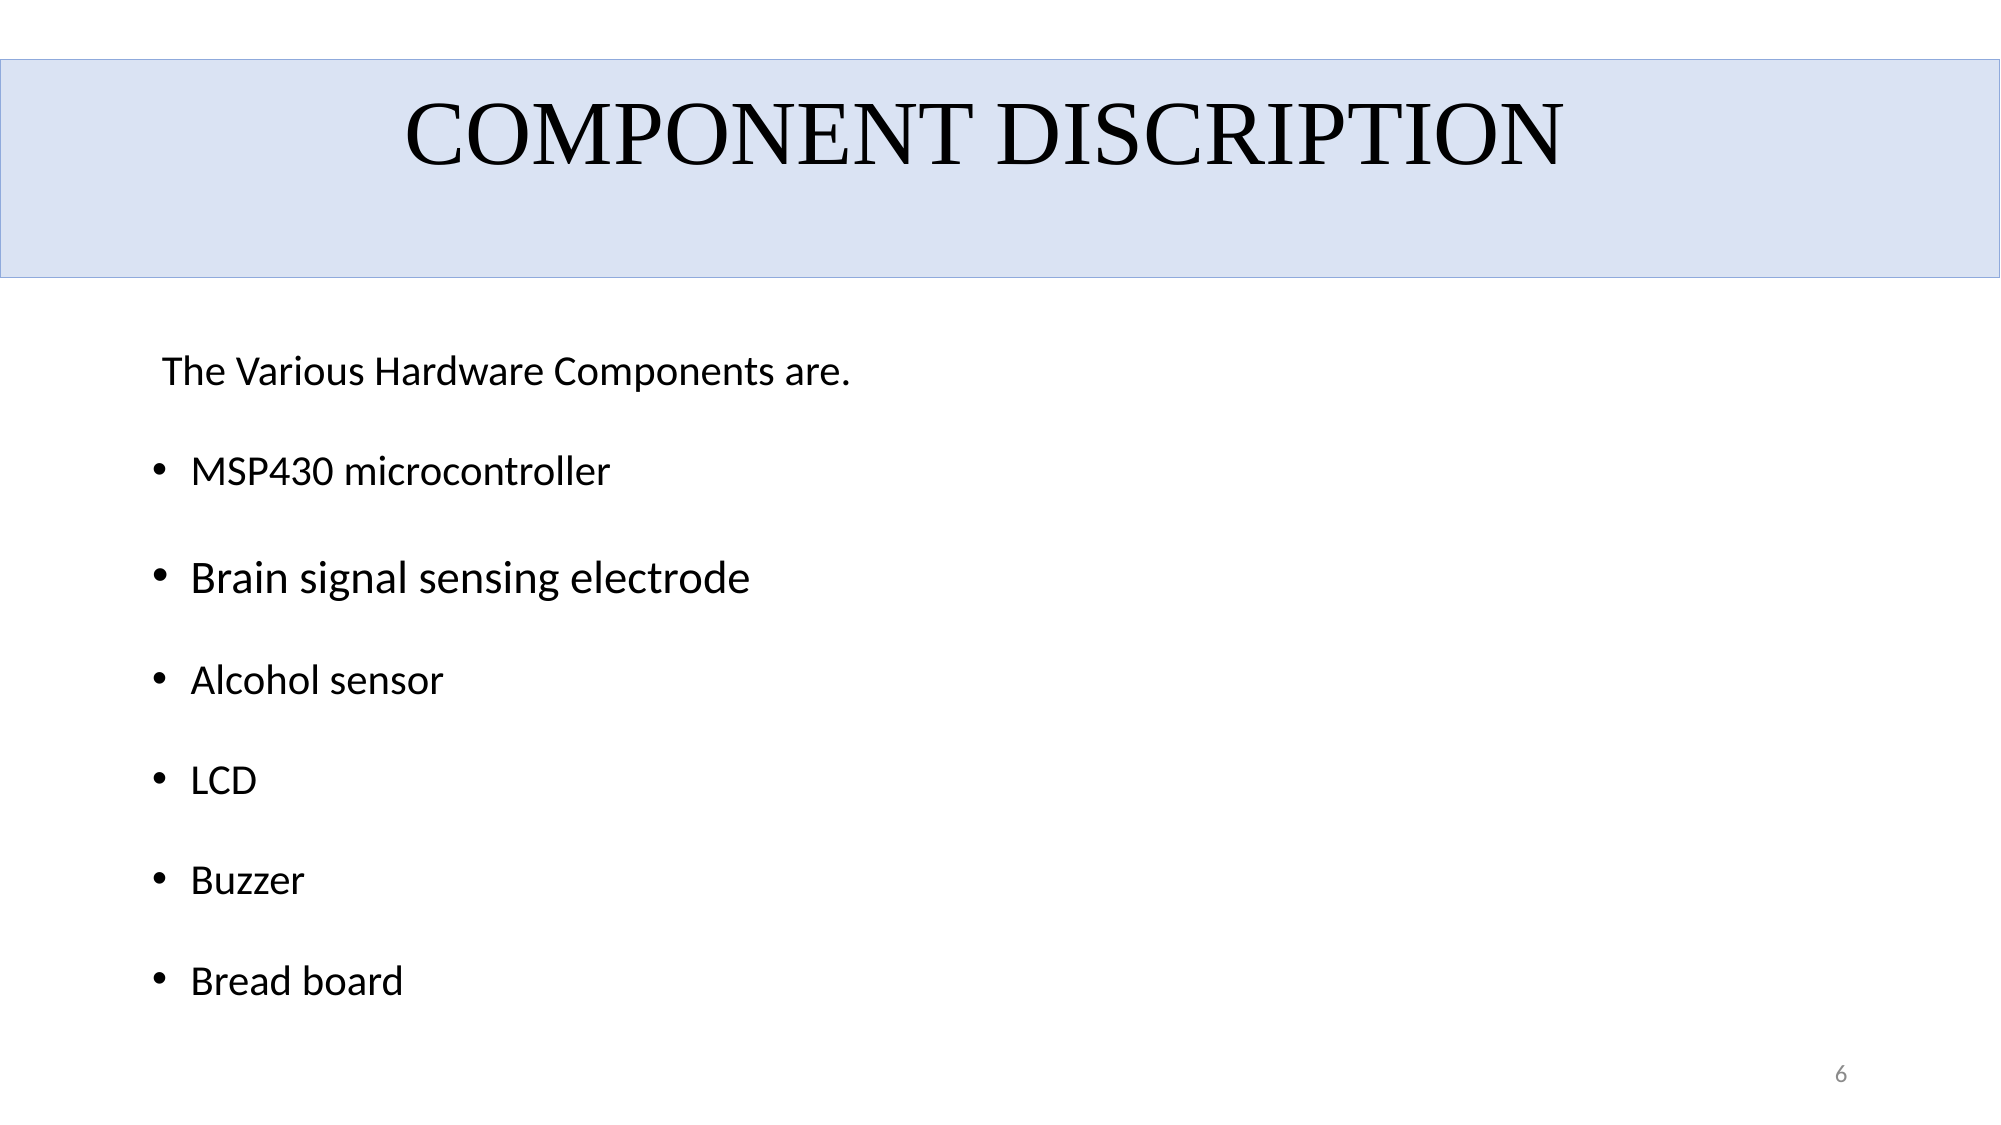

COMPONENT DISCRIPTION
 The Various Hardware Components are.
MSP430 microcontroller
Brain signal sensing electrode
Alcohol sensor
LCD
Buzzer
Bread board

6